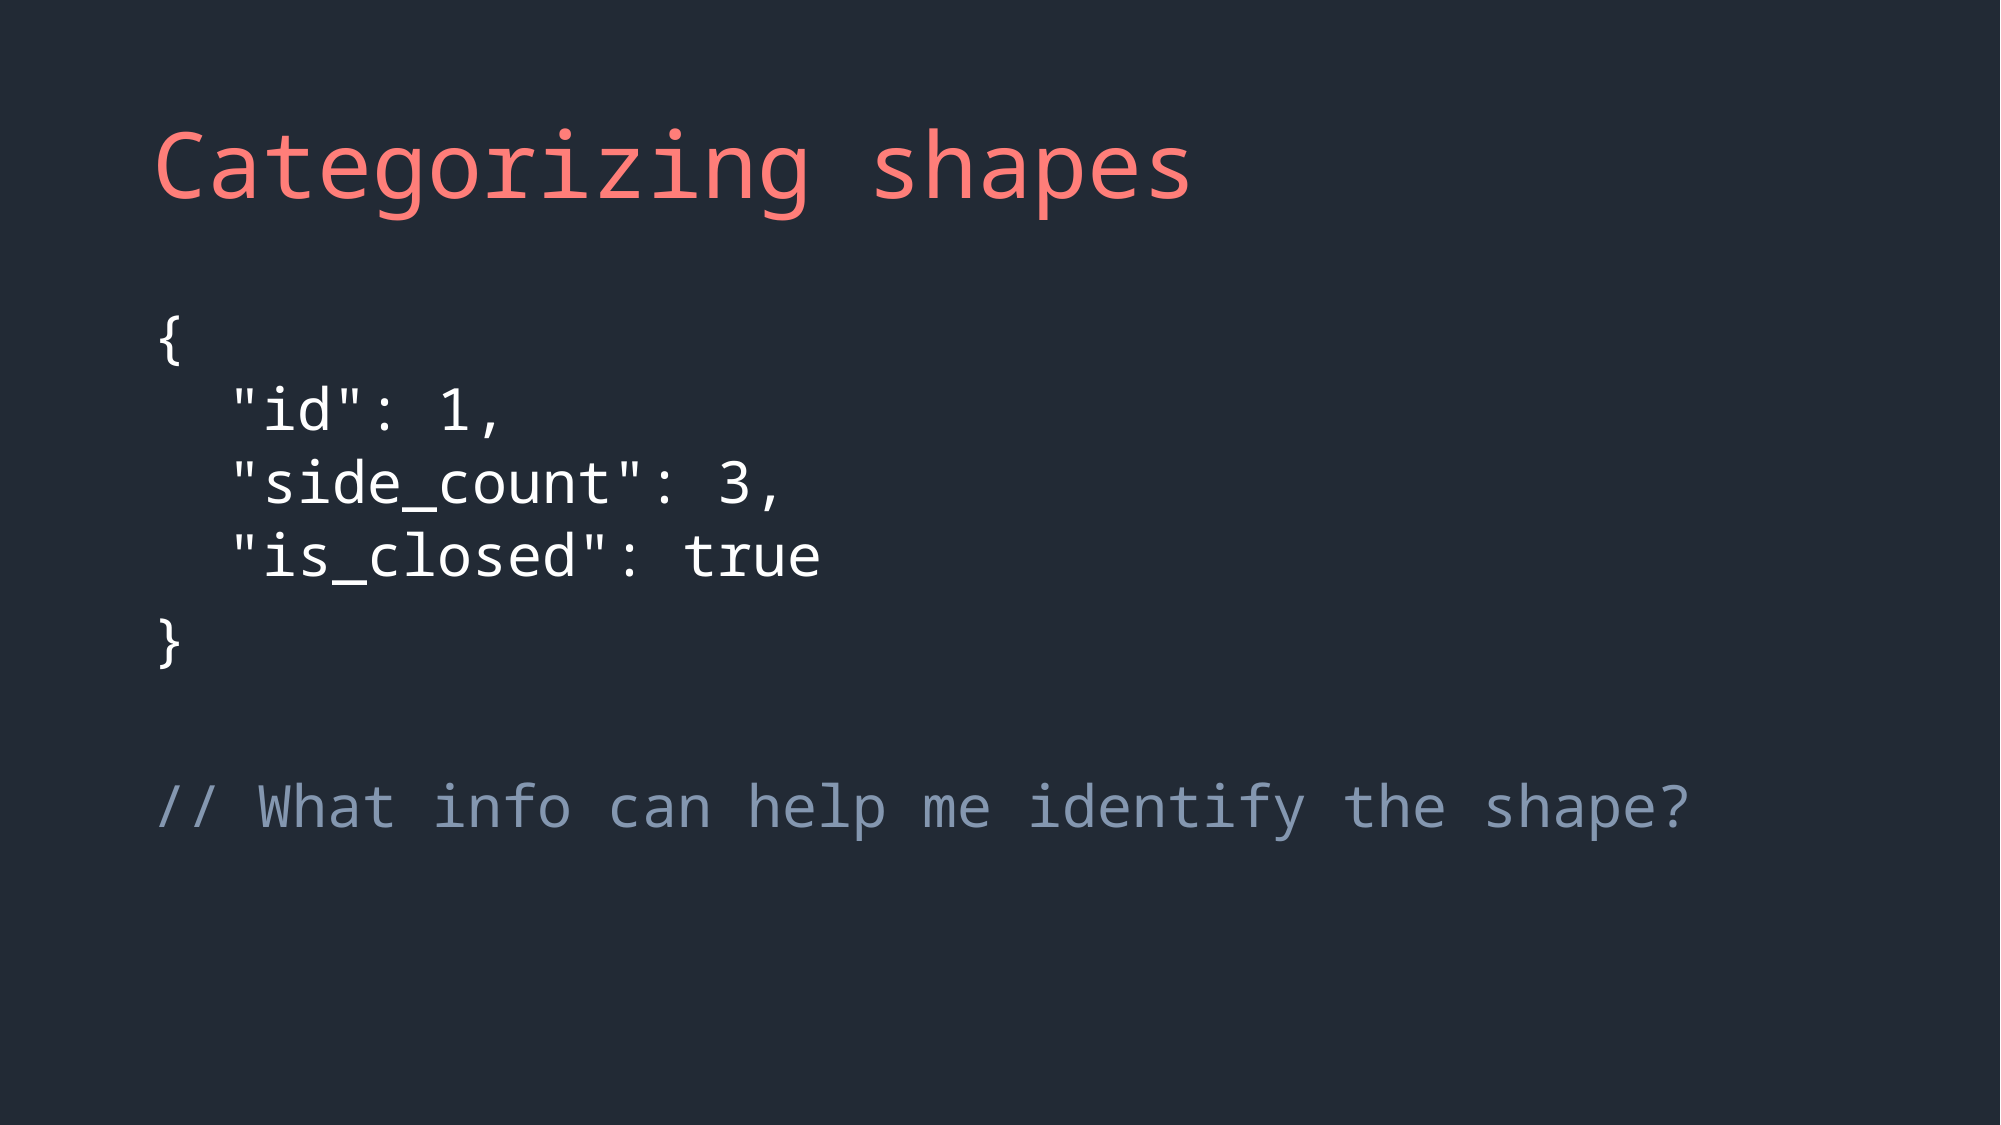

# Categorizing shapes
{
"id": 1,
"side_count": 3,
"is_closed": true
}

// What info can help me identify the shape?